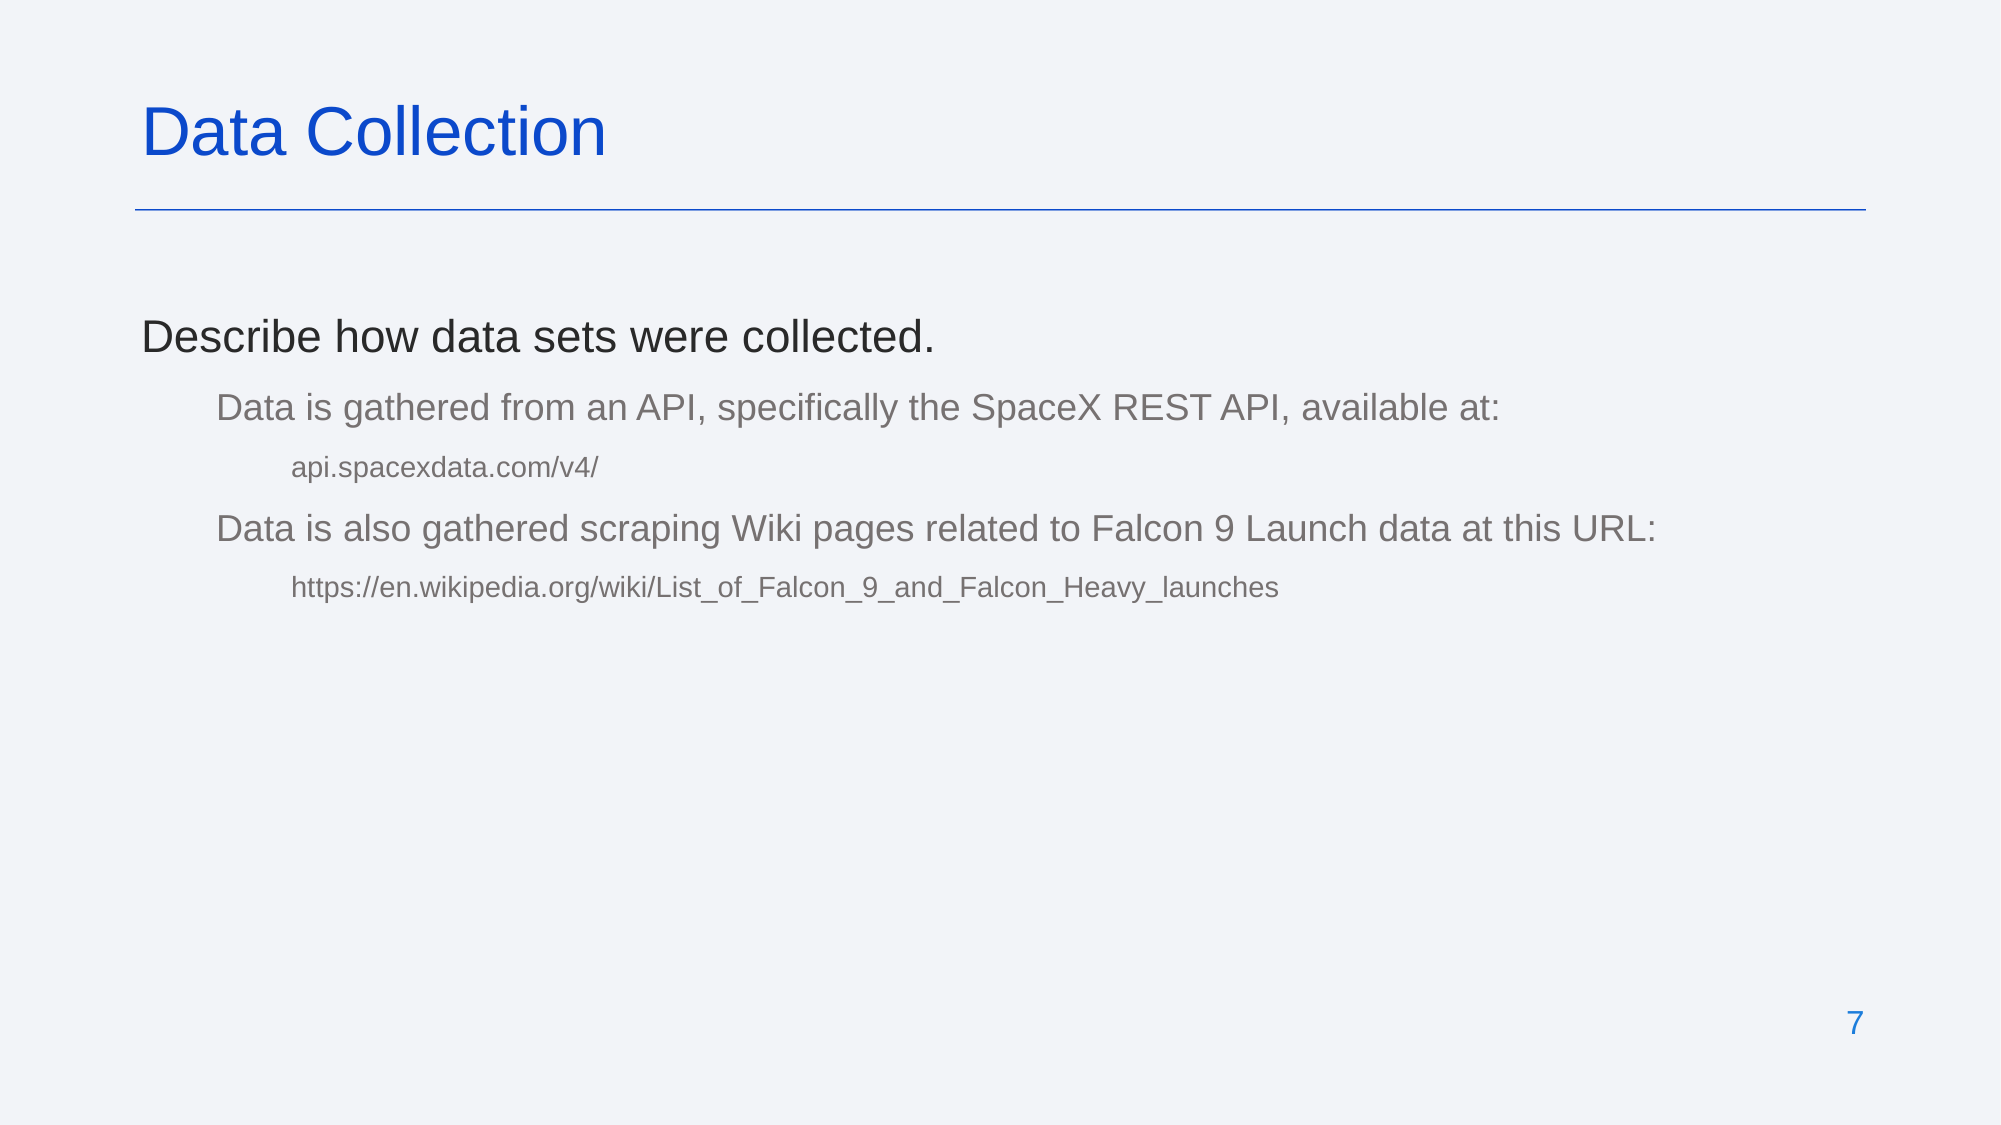

Data Collection
Describe how data sets were collected.
Data is gathered from an API, specifically the SpaceX REST API, available at:
api.spacexdata.com/v4/
Data is also gathered scraping Wiki pages related to Falcon 9 Launch data at this URL:
https://en.wikipedia.org/wiki/List_of_Falcon_9_and_Falcon_Heavy_launches

7